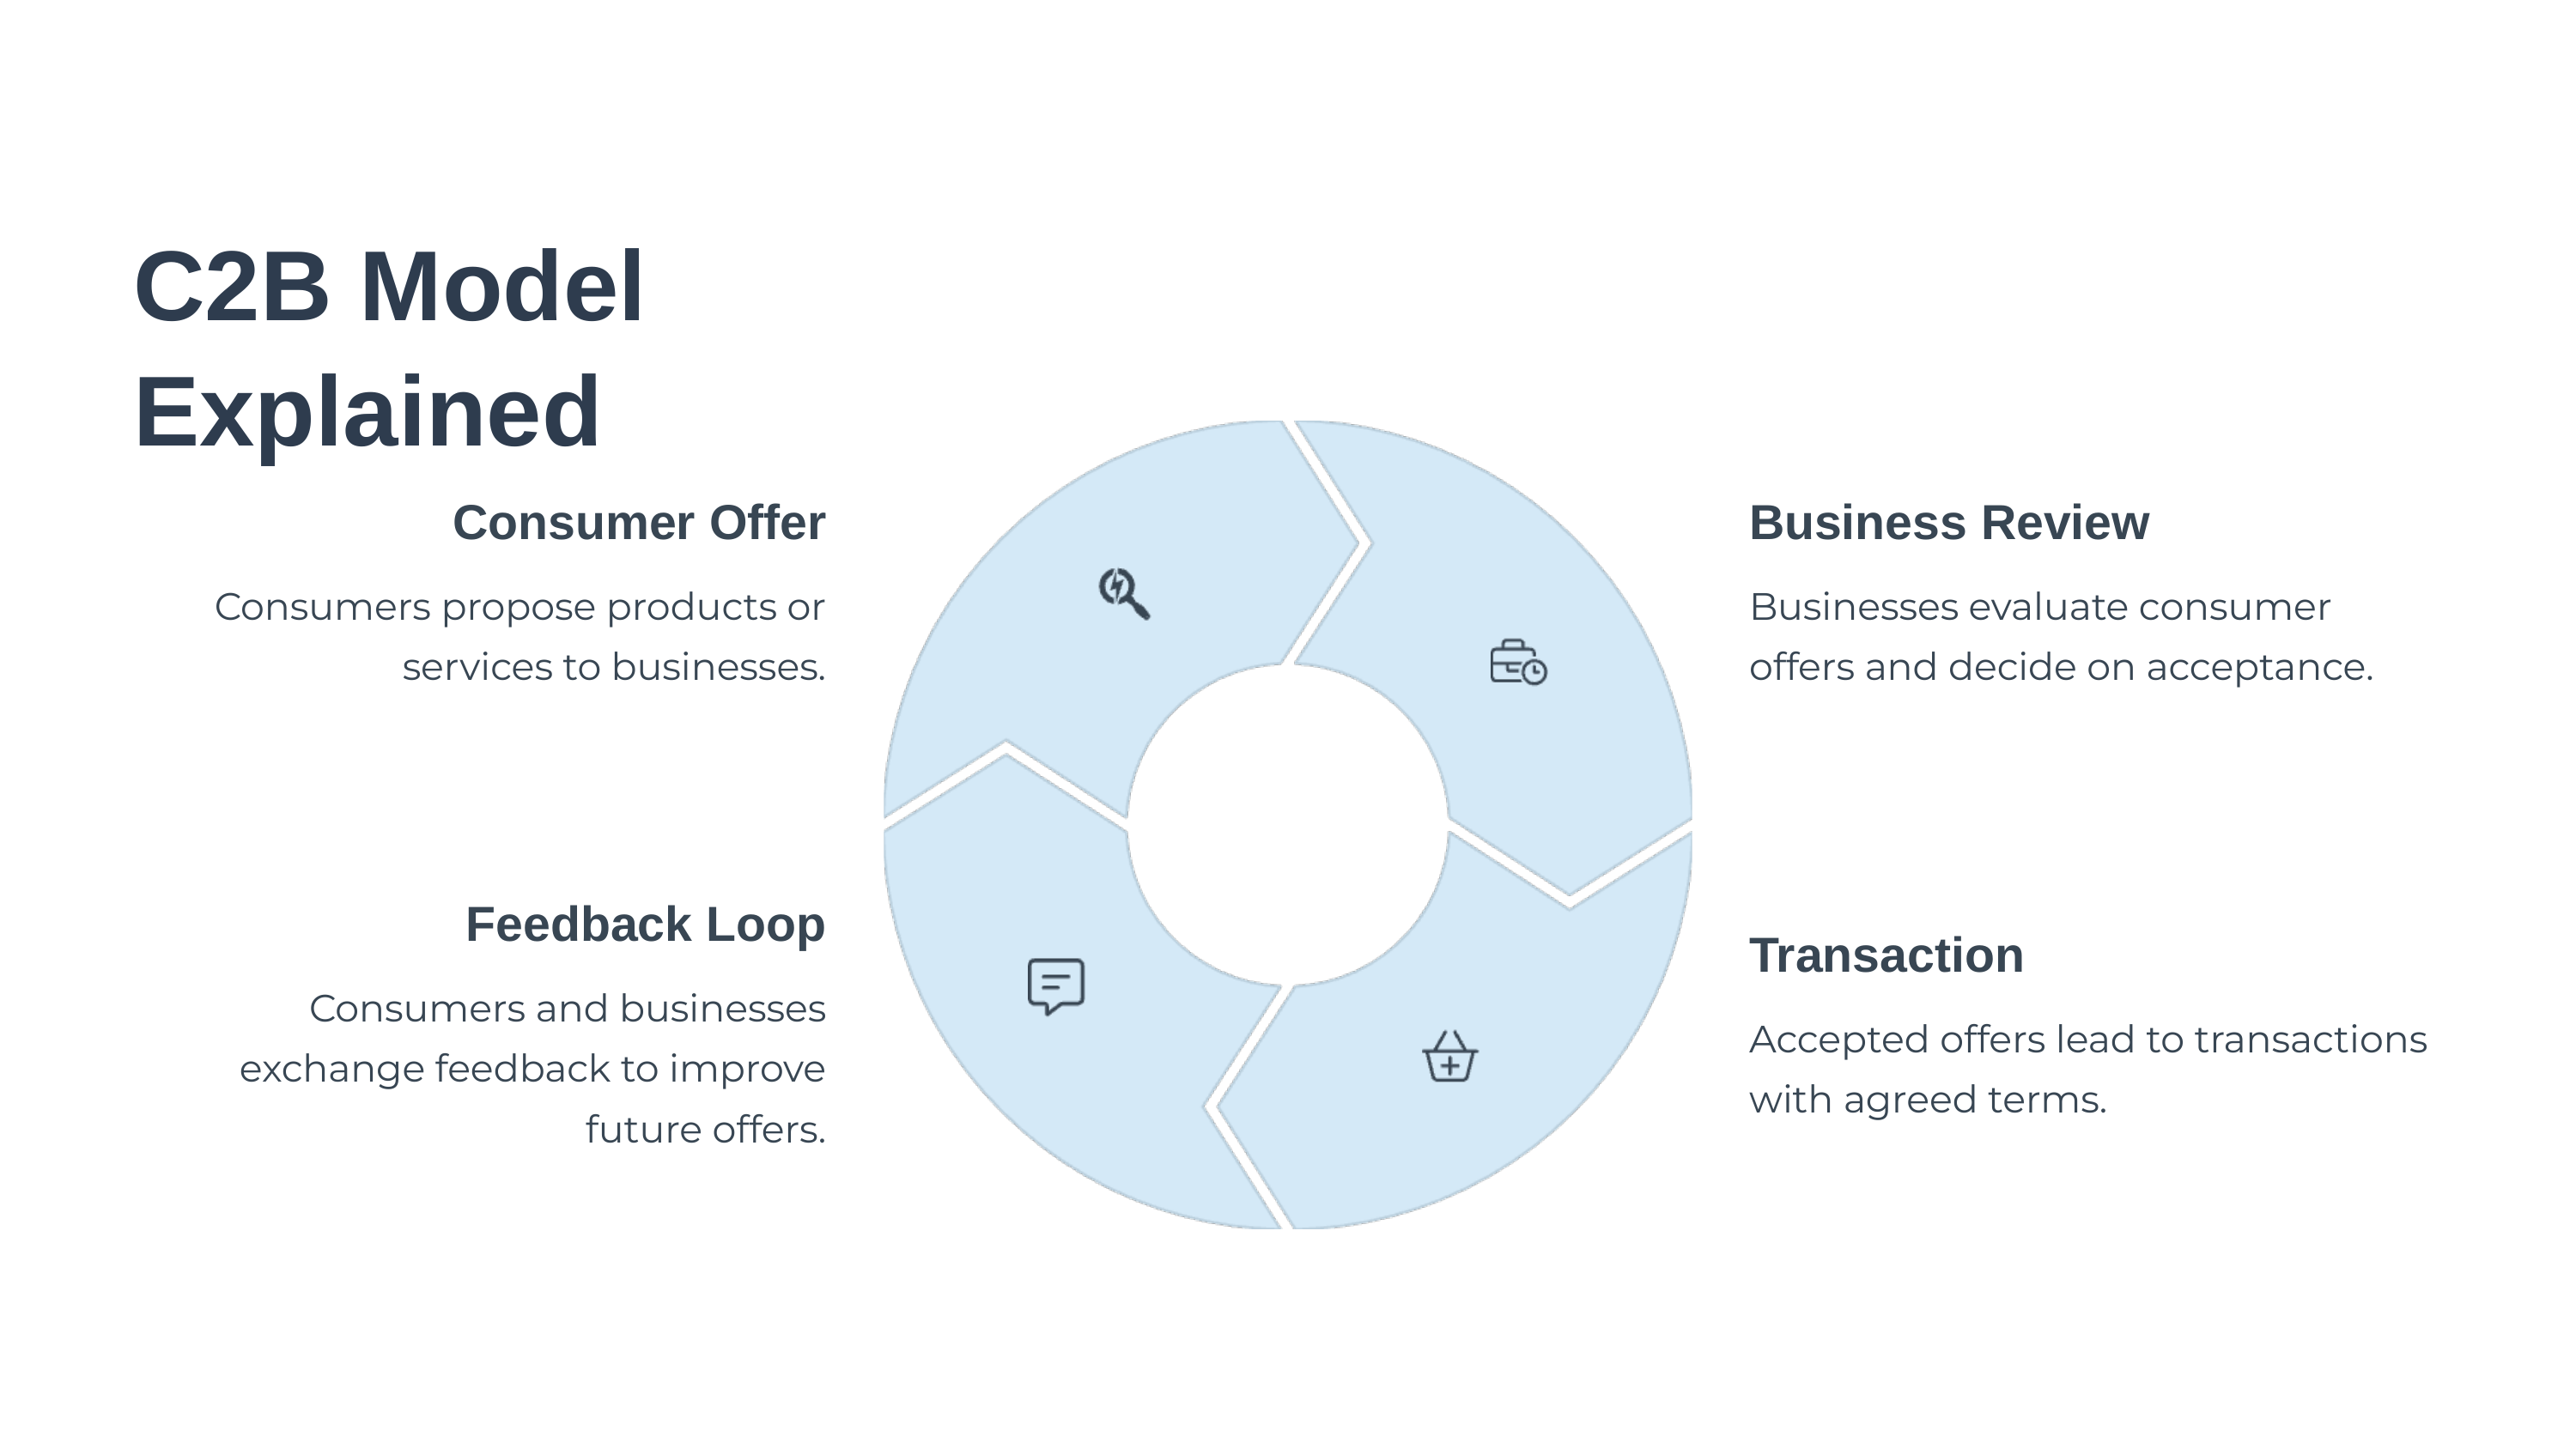

C2B Model Explained

Consumer Offer

Business Review

Consumers propose products or services to businesses.

Businesses evaluate consumer offers and decide on acceptance.

Feedback Loop

Transaction

Consumers and businesses exchange feedback to improve future offers.

Accepted offers lead to transactions with agreed terms.